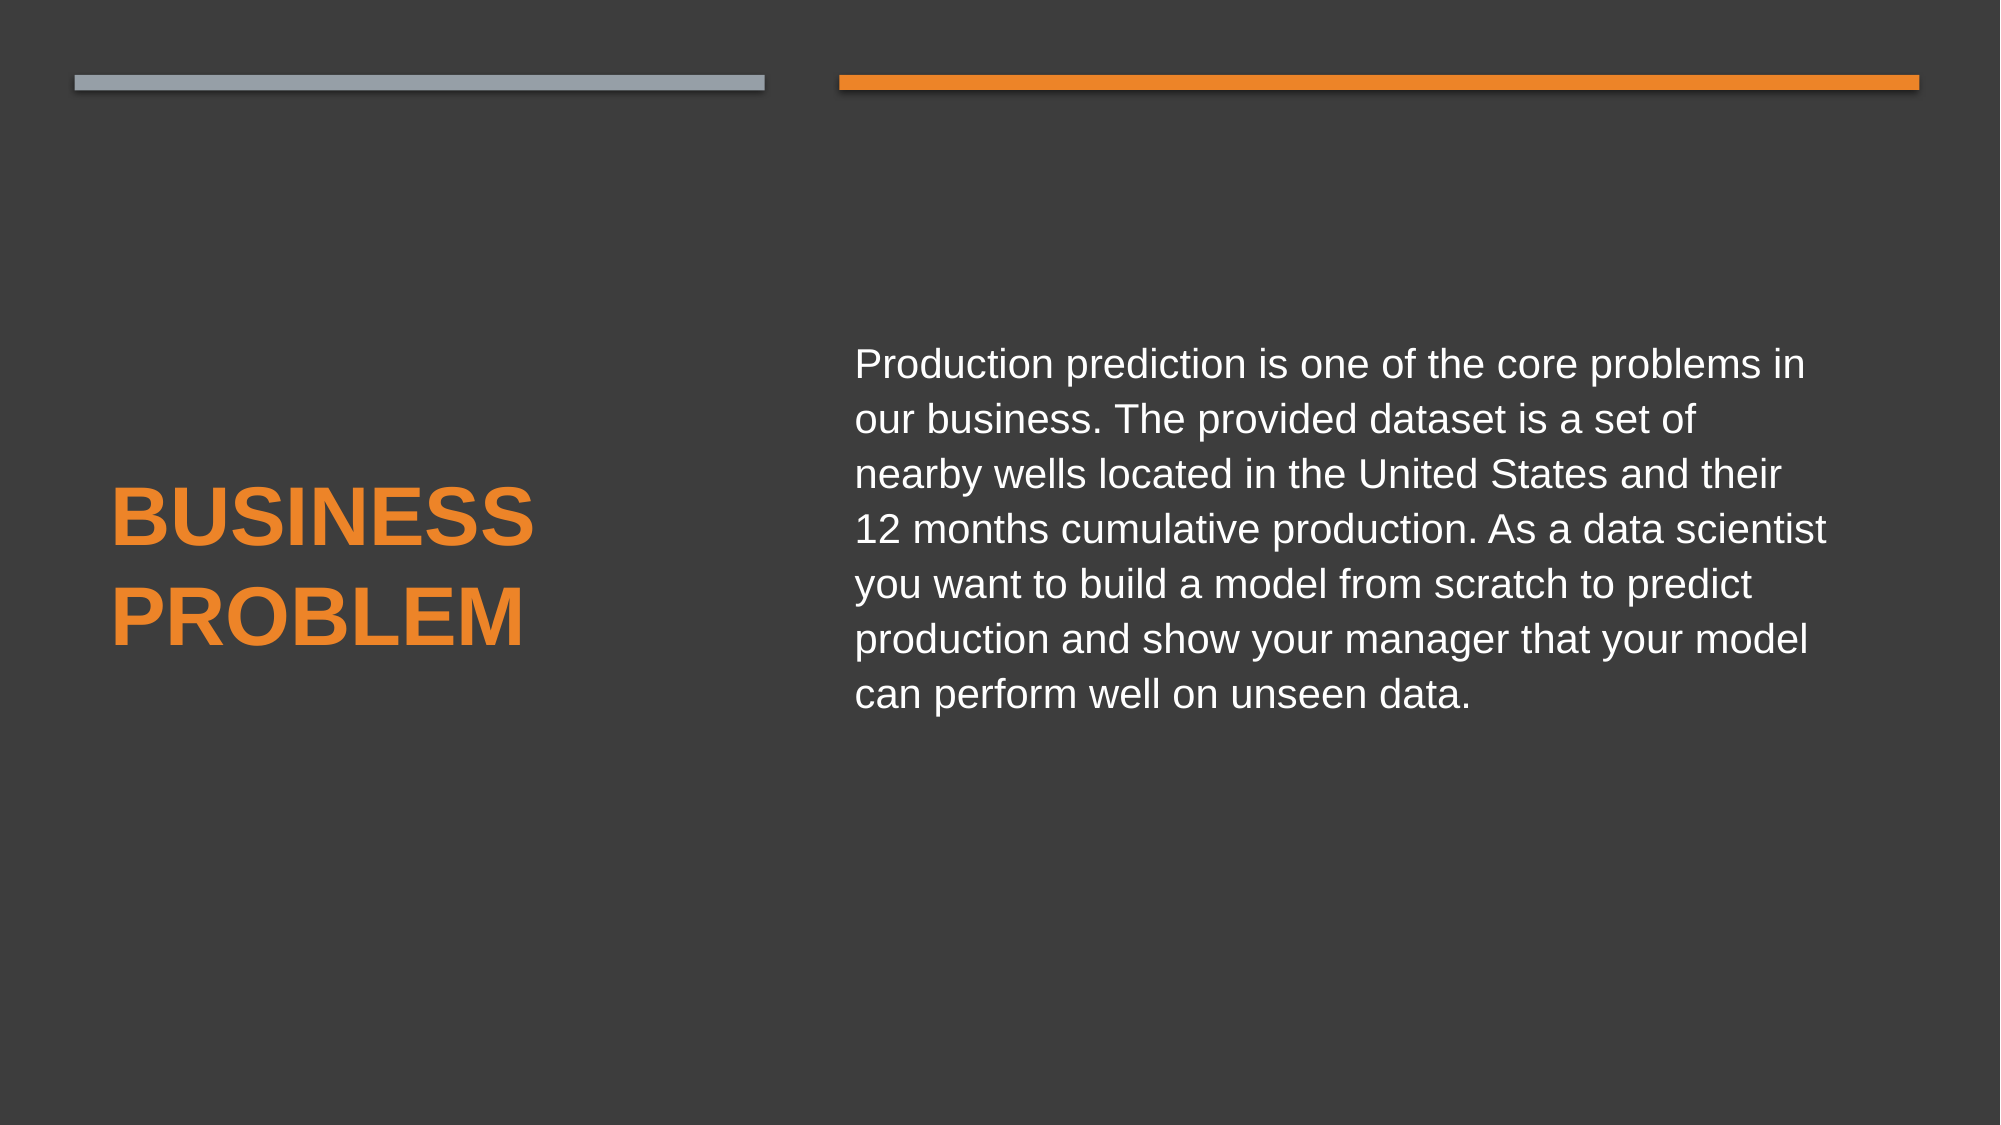

Production prediction is one of the core problems in our business. The provided dataset is a set of nearby wells located in the United States and their 12 months cumulative production. As a data scientist you want to build a model from scratch to predict production and show your manager that your model can perform well on unseen data.

# Business Problem